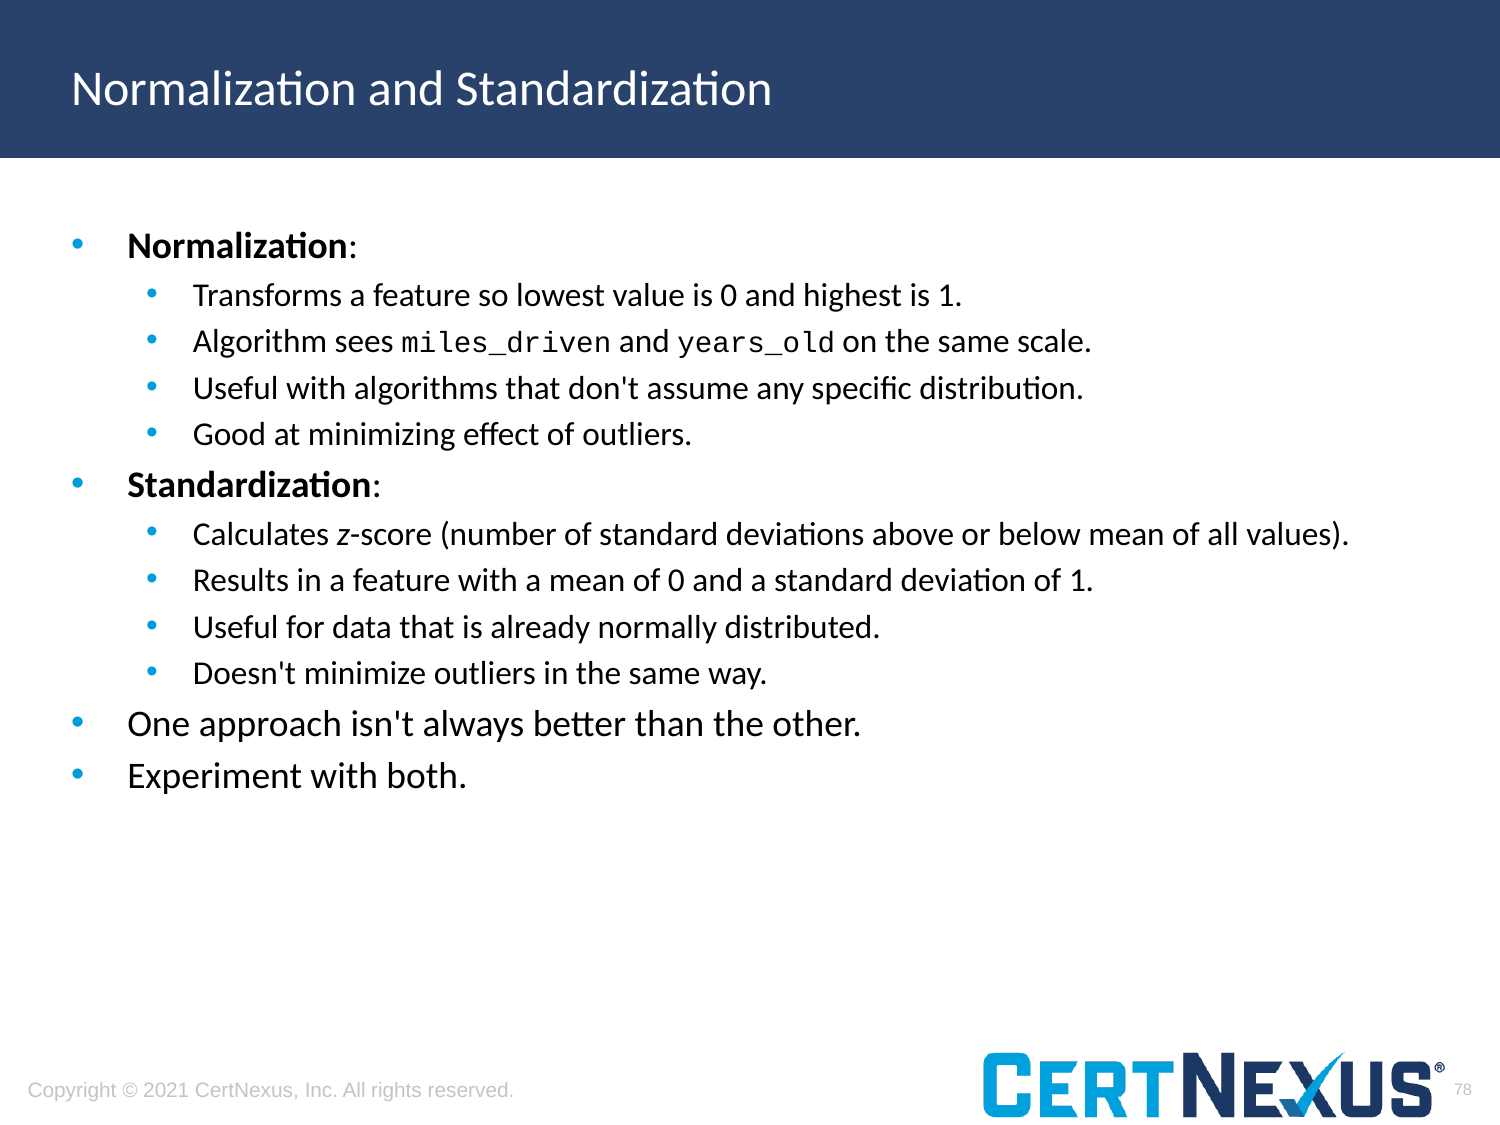

# Normalization and Standardization
Normalization:
Transforms a feature so lowest value is 0 and highest is 1.
Algorithm sees miles_driven and years_old on the same scale.
Useful with algorithms that don't assume any specific distribution.
Good at minimizing effect of outliers.
Standardization:
Calculates z-score (number of standard deviations above or below mean of all values).
Results in a feature with a mean of 0 and a standard deviation of 1.
Useful for data that is already normally distributed.
Doesn't minimize outliers in the same way.
One approach isn't always better than the other.
Experiment with both.
78